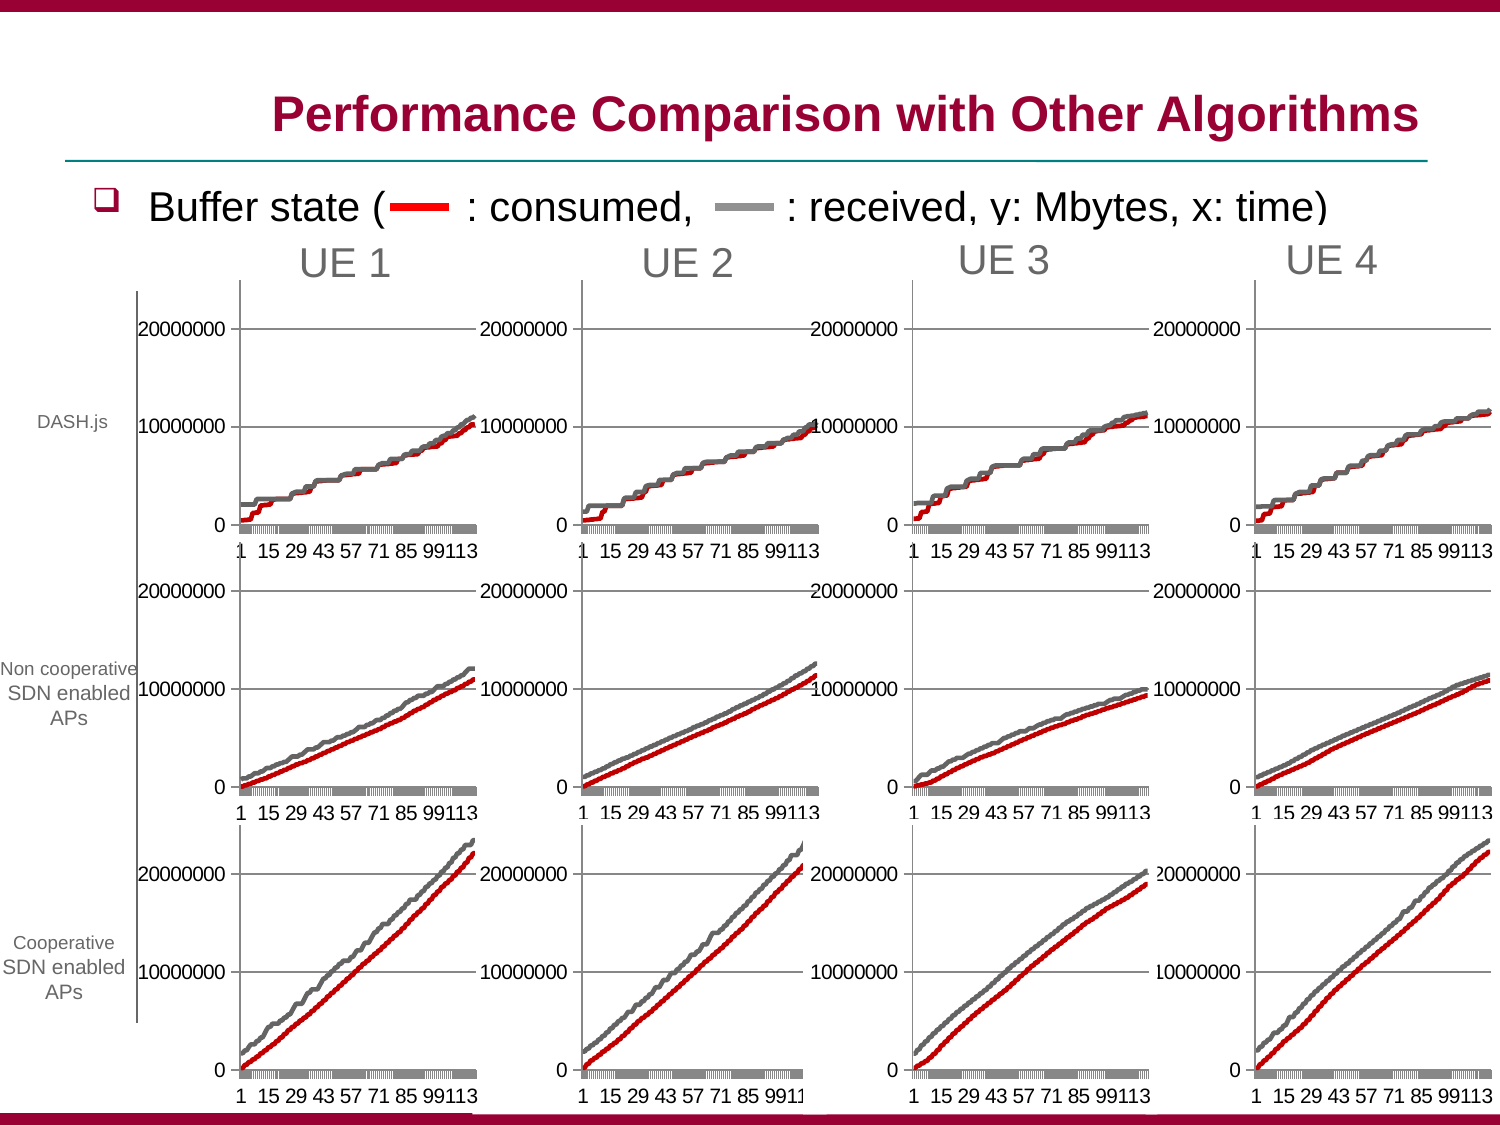

# Performance Comparison with Other Algorithms
Buffer state (       : consumed,        : received, y: Mbytes, x: time)
UE 3
UE 4
UE 1
UE 2

### Chart

| Category |  |  |
|---|---|---|

### Chart

| Category |  |  |
|---|---|---|

### Chart

| Category |  |  |
|---|---|---|

### Chart

| Category |  |  |
|---|---|---|
DASH.js

### Chart

| Category |  |  |
|---|---|---|

### Chart

| Category |  |  |
|---|---|---|

### Chart

| Category |  |  |
|---|---|---|

### Chart

| Category |  |  |
|---|---|---|
Non cooperative SDN enabled APs

### Chart

| Category |  |  |
|---|---|---|

### Chart

| Category |  |  |
|---|---|---|

### Chart

| Category |  |  |
|---|---|---|

### Chart

| Category |  |  |
|---|---|---|
Cooperative SDN enabled APs

42